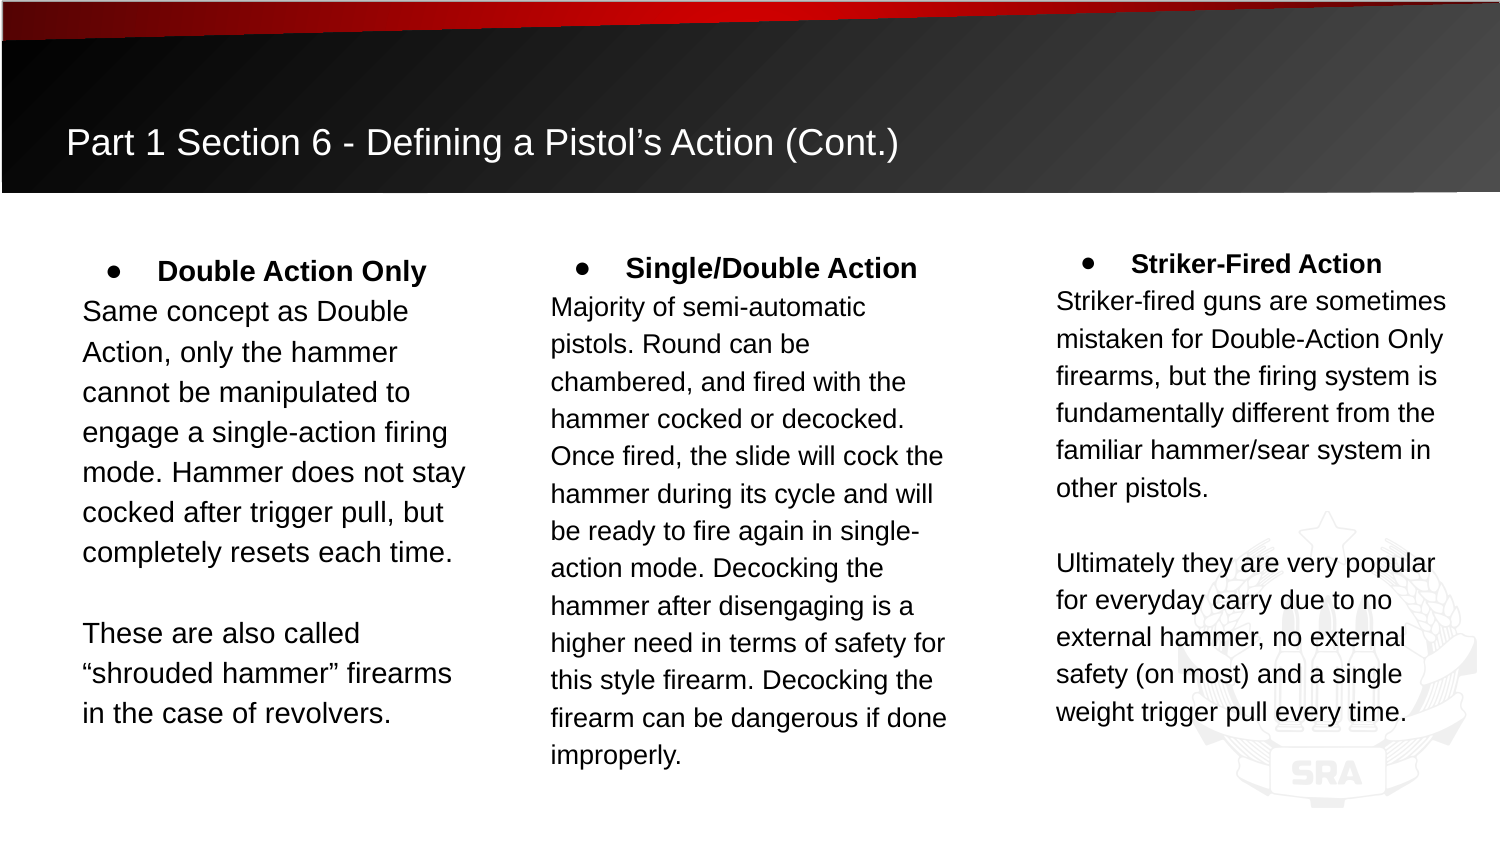

# Part 1 Section 6 - Defining a Pistol’s Action (Cont.)

Striker-Fired Action
Striker-fired guns are sometimes mistaken for Double-Action Only firearms, but the firing system is fundamentally different from the familiar hammer/sear system in other pistols.

Ultimately they are very popular for everyday carry due to no external hammer, no external safety (on most) and a single weight trigger pull every time.
Single/Double Action
Majority of semi-automatic pistols. Round can be chambered, and fired with the hammer cocked or decocked. Once fired, the slide will cock the hammer during its cycle and will be ready to fire again in single-action mode. Decocking the hammer after disengaging is a higher need in terms of safety for this style firearm. Decocking the firearm can be dangerous if done improperly.
Double Action Only
Same concept as Double Action, only the hammer cannot be manipulated to engage a single-action firing mode. Hammer does not stay cocked after trigger pull, but completely resets each time.

These are also called “shrouded hammer” firearms in the case of revolvers.